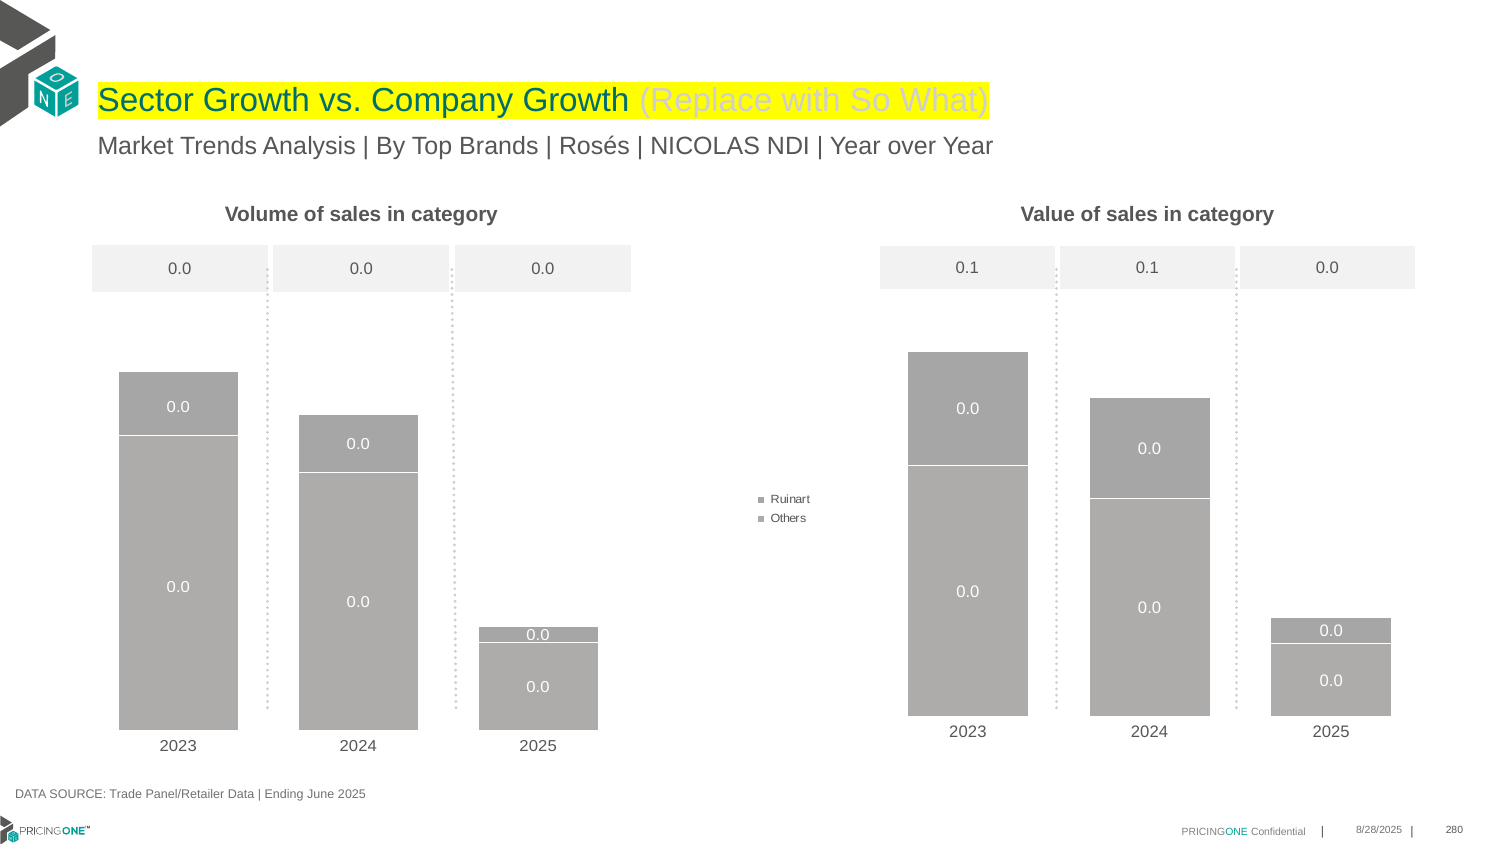

# Sector Growth vs. Company Growth (Replace with So What)
Market Trends Analysis | By Top Brands | Rosés | NICOLAS NDI | Year over Year
| Value of sales in category |  |  |
| --- | --- | --- |
| 0.1 | 0.1 | 0.0 |
| Volume of sales in category |  |  |
| --- | --- | --- |
| 0.0 | 0.0 | 0.0 |

### Chart

| Category | Others | Ruinart |
|---|---|---|
| 2023 | 0.047806 | 0.021827 |
| 2024 | 0.041666 | 0.019171 |
| 2025 | 0.013837 | 0.004984 |

### Chart

| Category | Others | Ruinart |
|---|---|---|
| 2023 | 0.000816 | 0.000179 |
| 2024 | 0.000714 | 0.00016 |
| 2025 | 0.000243 | 4.4e-05 |
DATA SOURCE: Trade Panel/Retailer Data | Ending June 2025

8/28/2025
280